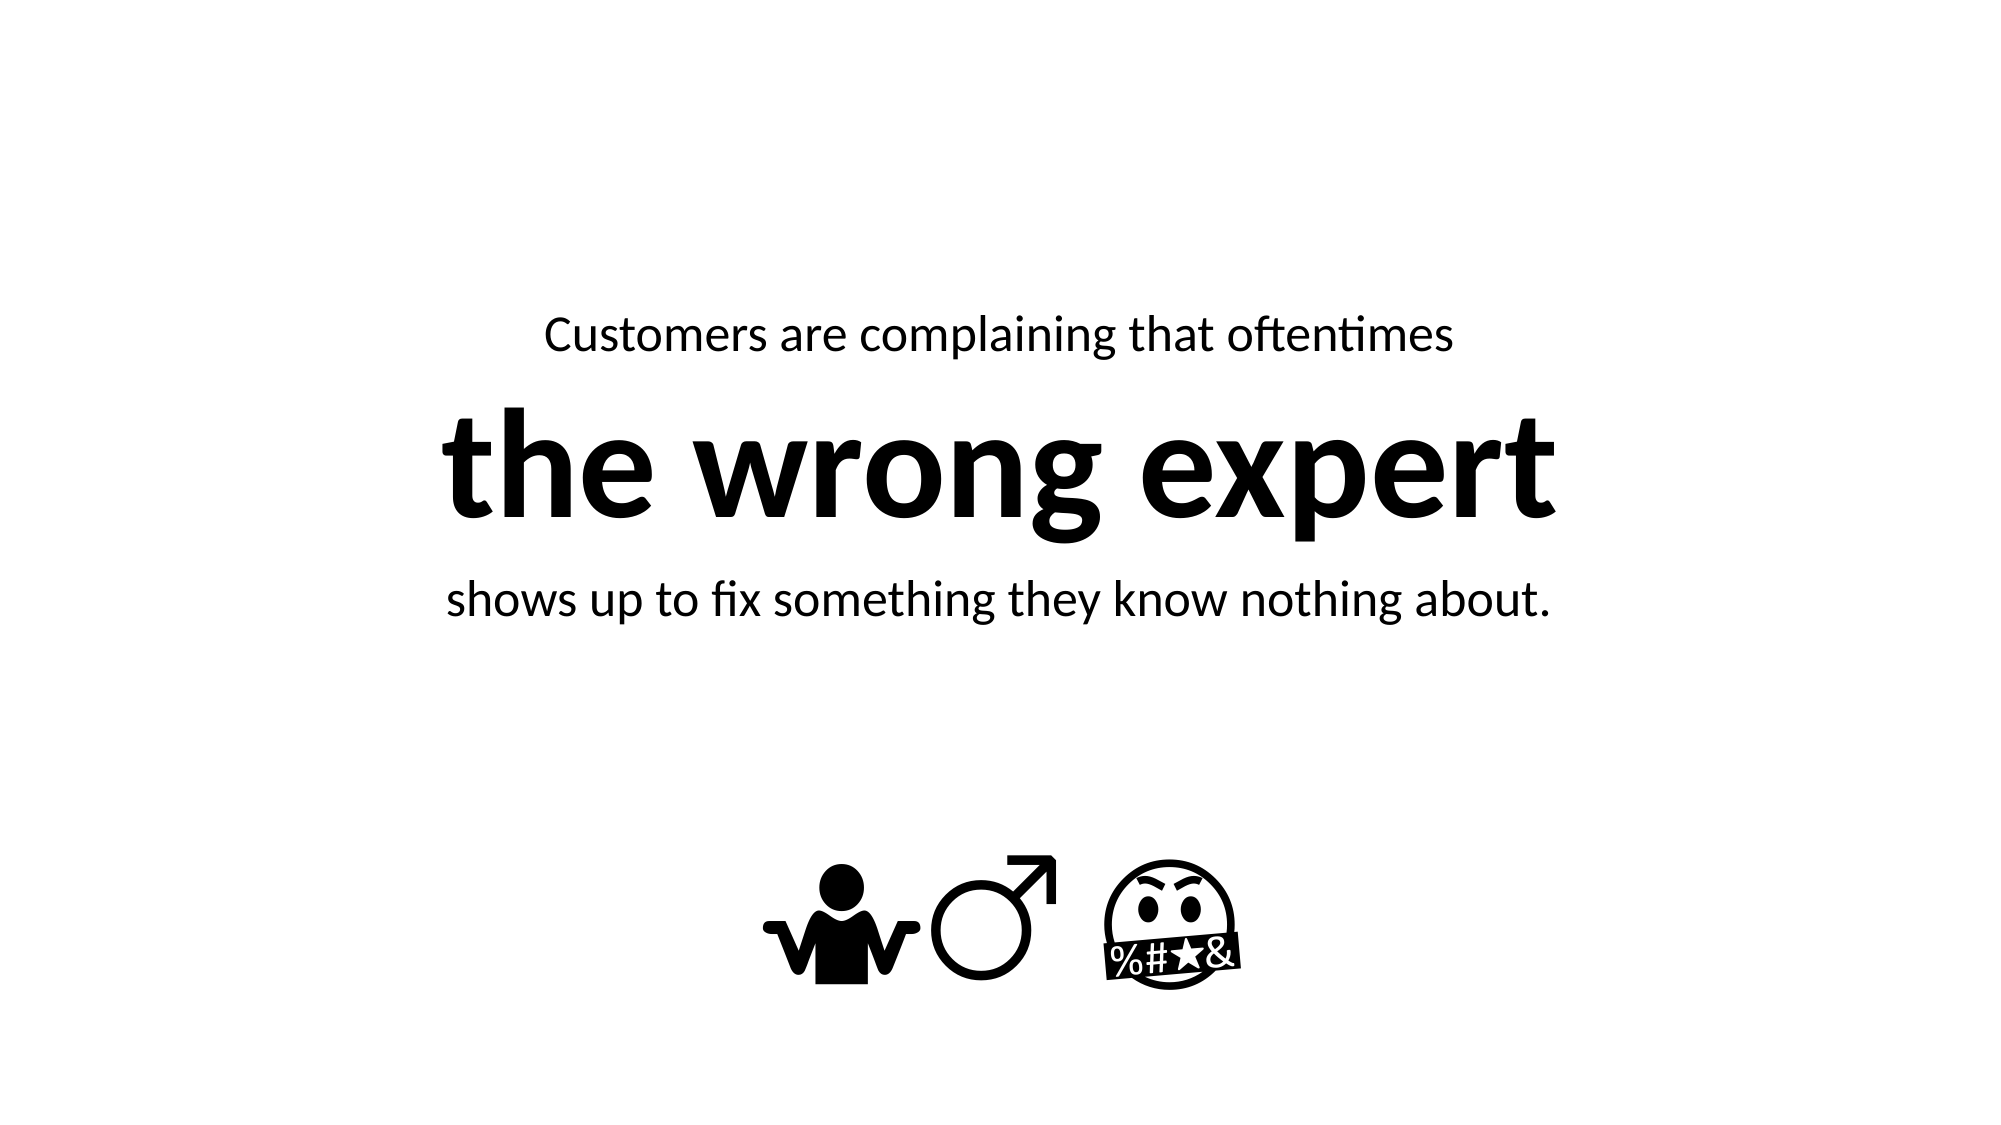

#
Customers are complaining that oftentimes
the wrong expert
shows up to fix something they know nothing about.
🤷‍♂️ 🤬